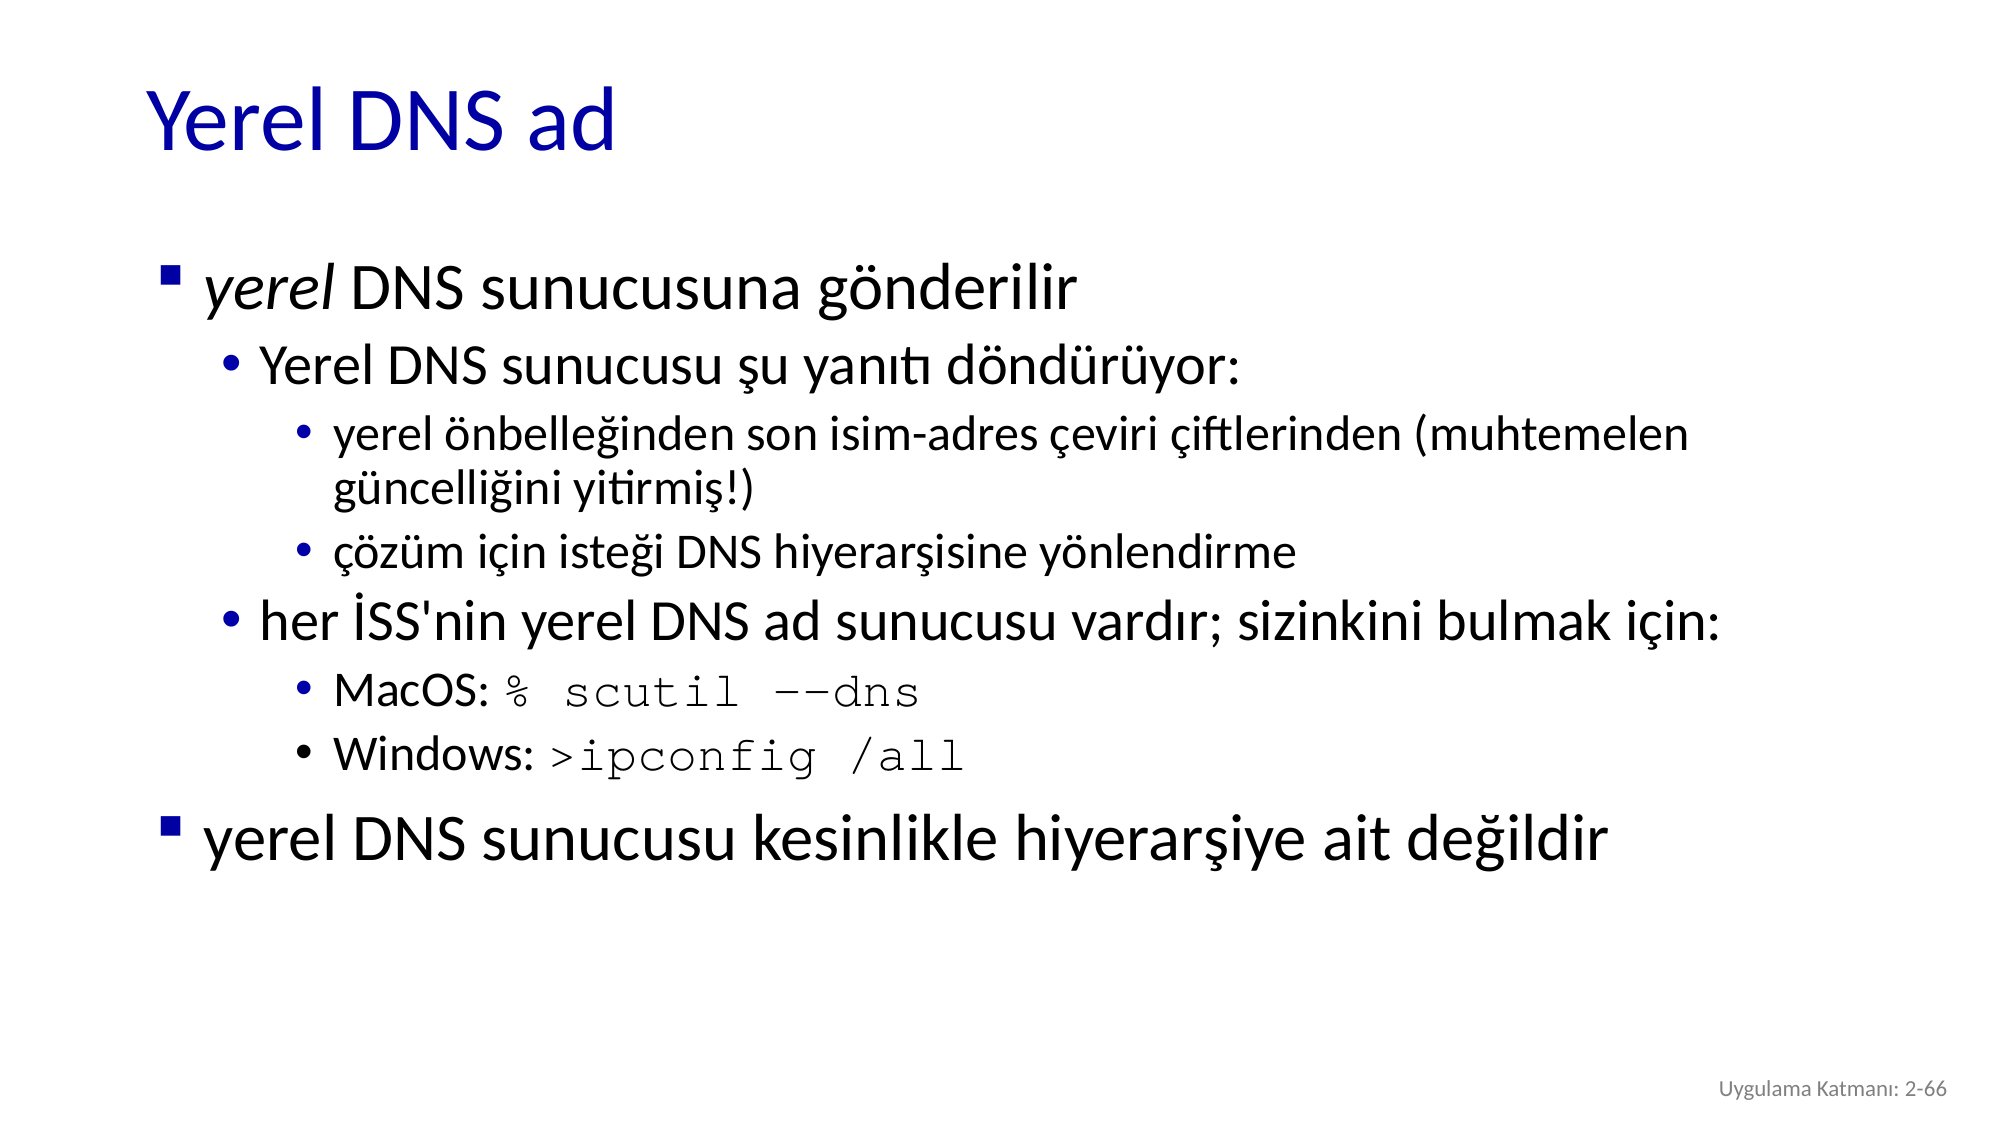

# Yerel DNS ad
yerel DNS sunucusuna gönderilir
Yerel DNS sunucusu şu yanıtı döndürüyor:
yerel önbelleğinden son isim-adres çeviri çiftlerinden (muhtemelen güncelliğini yitirmiş!)
çözüm için isteği DNS hiyerarşisine yönlendirme
her İSS'nin yerel DNS ad sunucusu vardır; sizinkini bulmak için:
MacOS: % scutil --dns
Windows: >ipconfig /all
yerel DNS sunucusu kesinlikle hiyerarşiye ait değildir
Uygulama Katmanı: 2-66